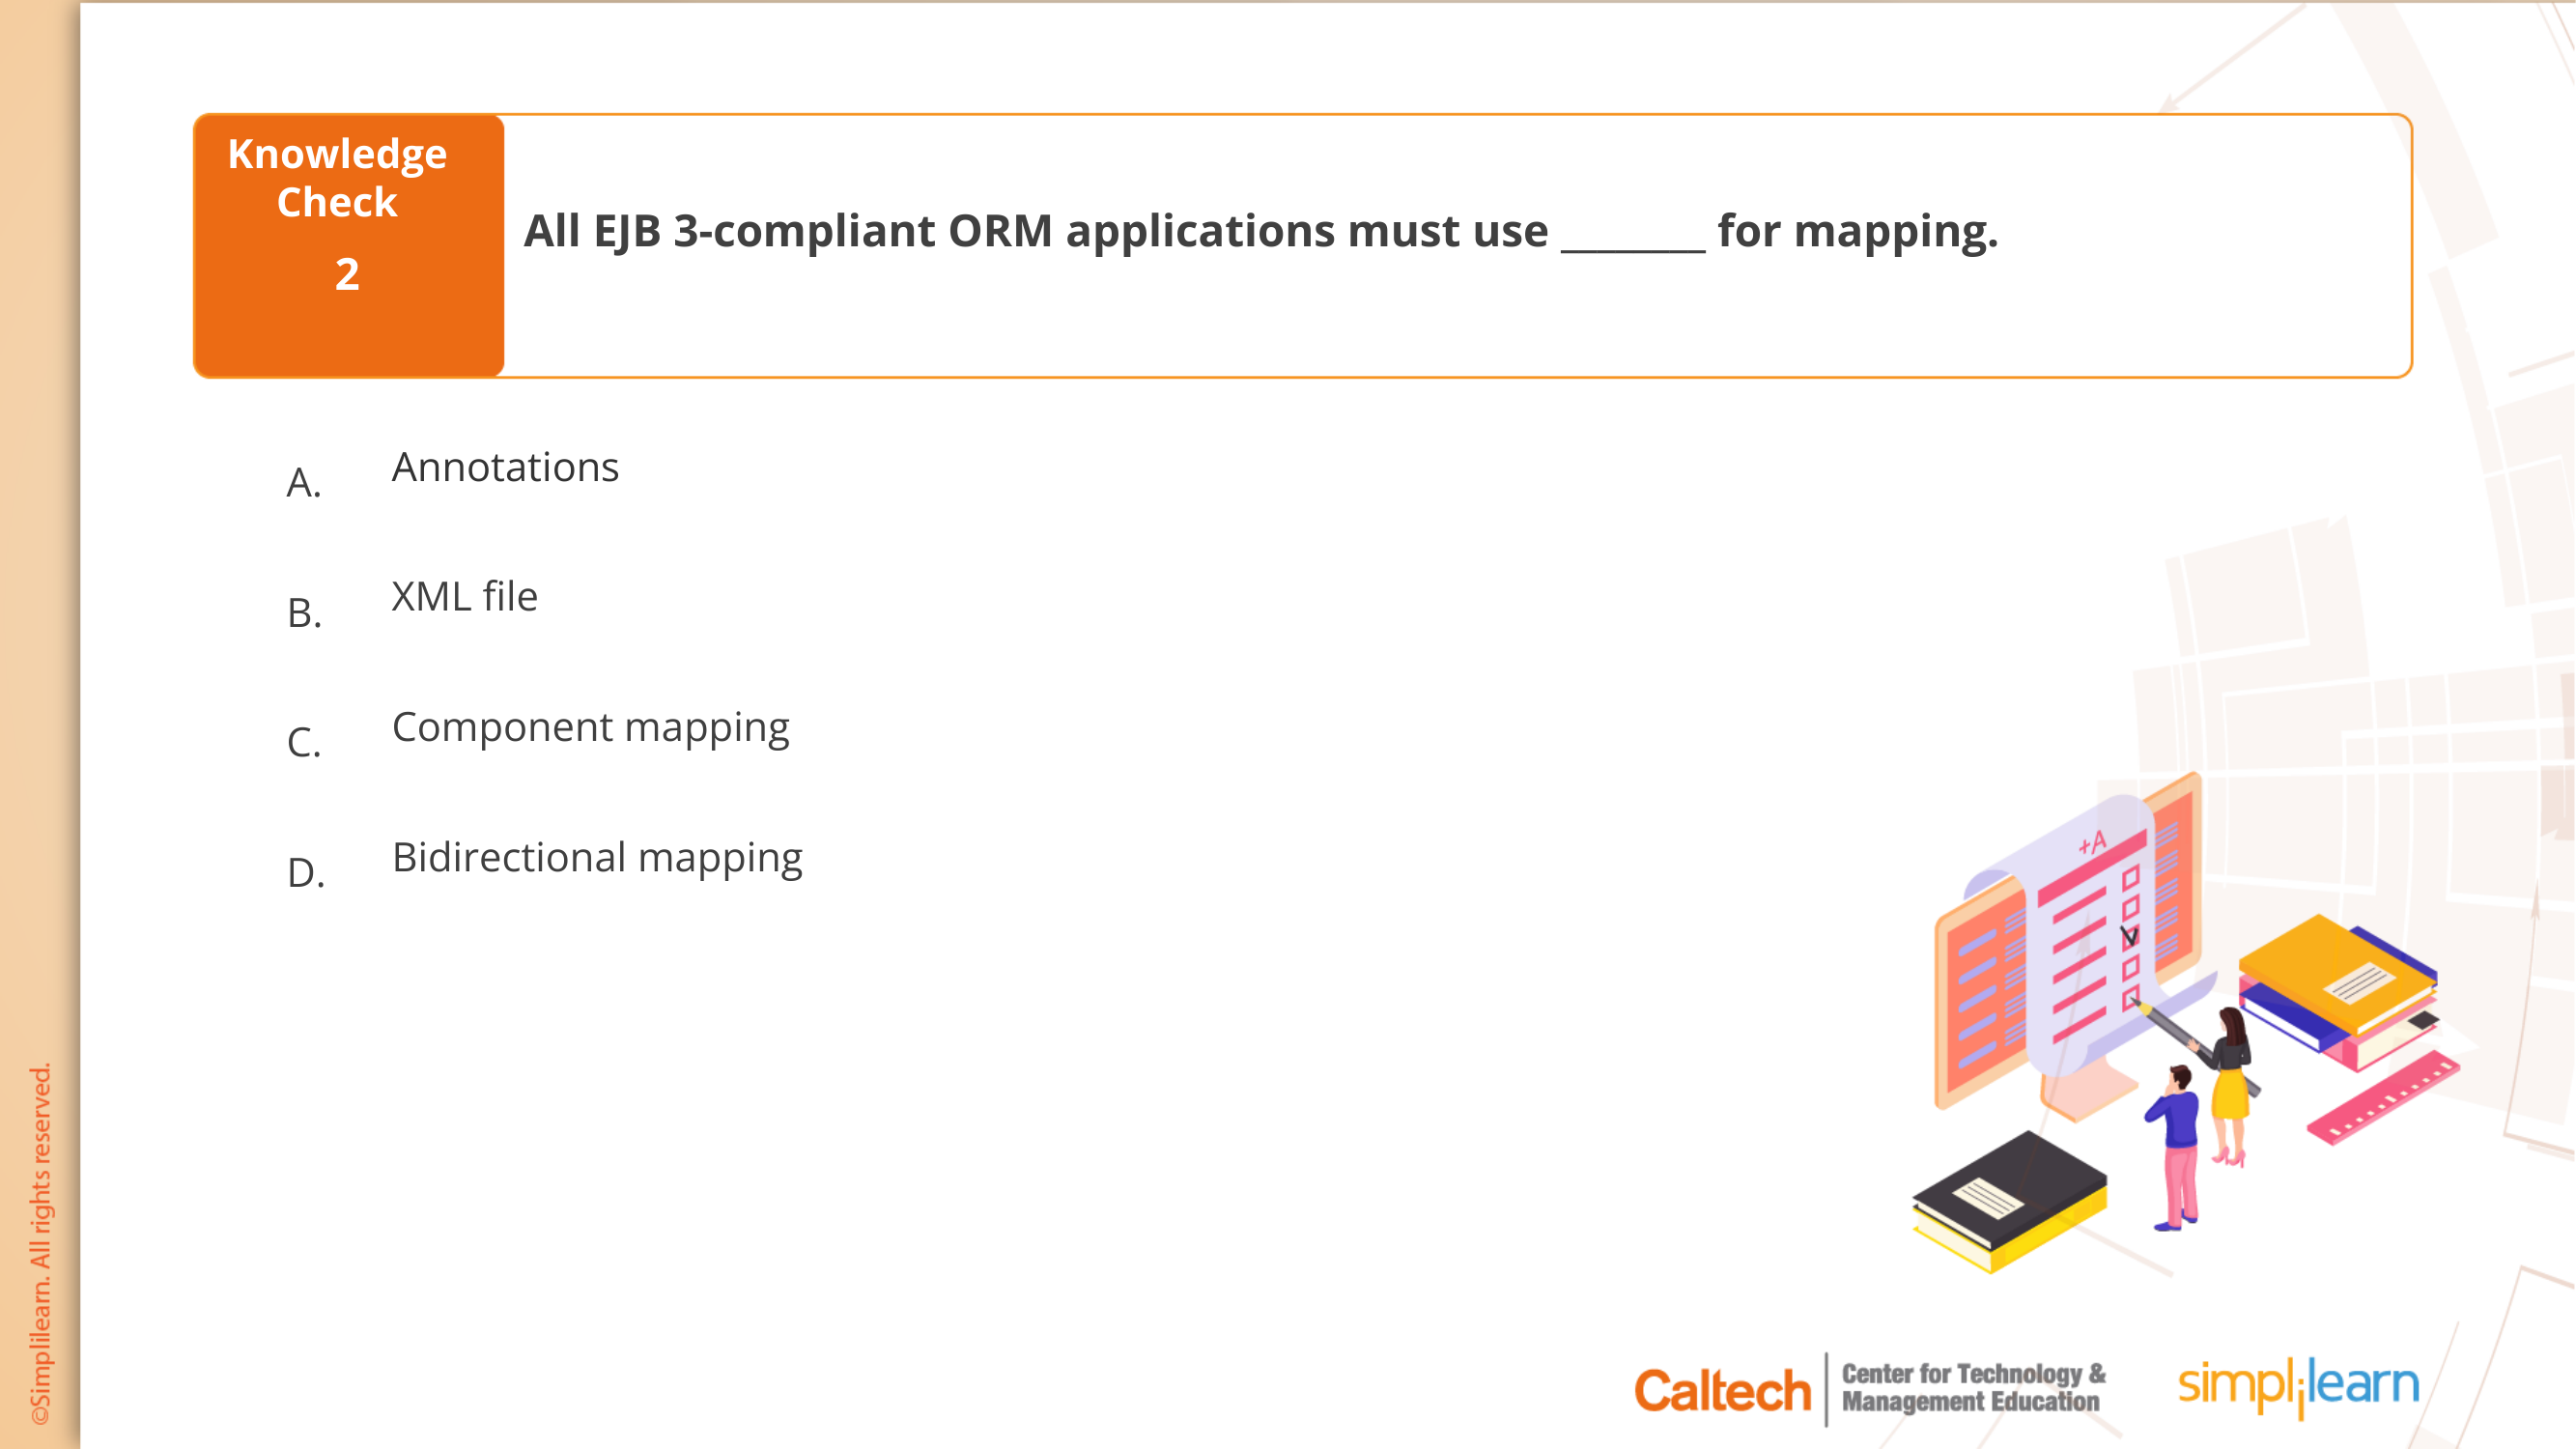

All EJB 3-compliant ORM applications must use ________ for mapping.
2
Annotations
XML file
Component mapping
Bidirectional mapping